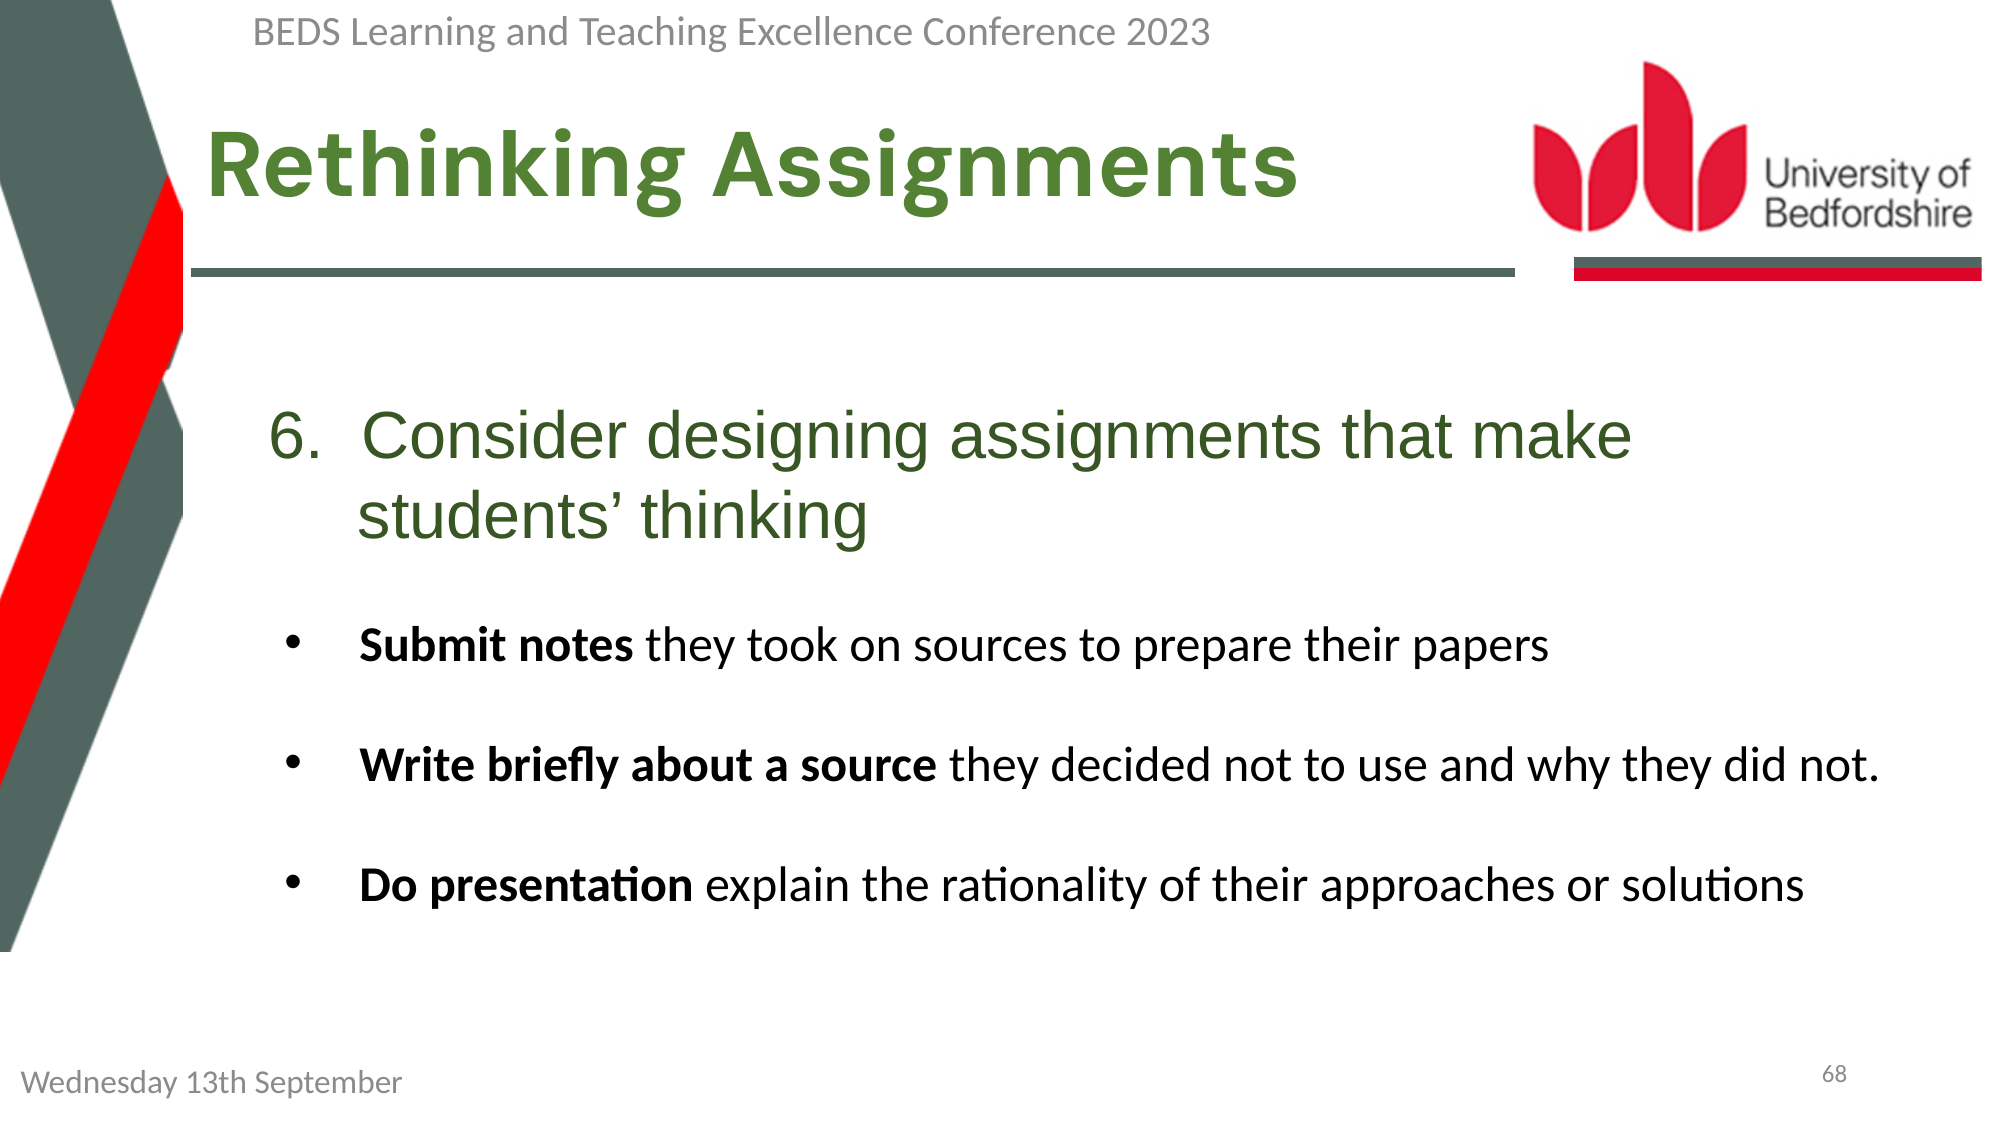

BEDS Learning and Teaching Excellence Conference 2023
# Rethinking Assignments
6.  Consider designing assignments that make students’ thinking
Submit notes they took on sources to prepare their papers

Write briefly about a source they decided not to use and why they did not.

Do presentation explain the rationality of their approaches or solutions
68
Wednesday 13th September